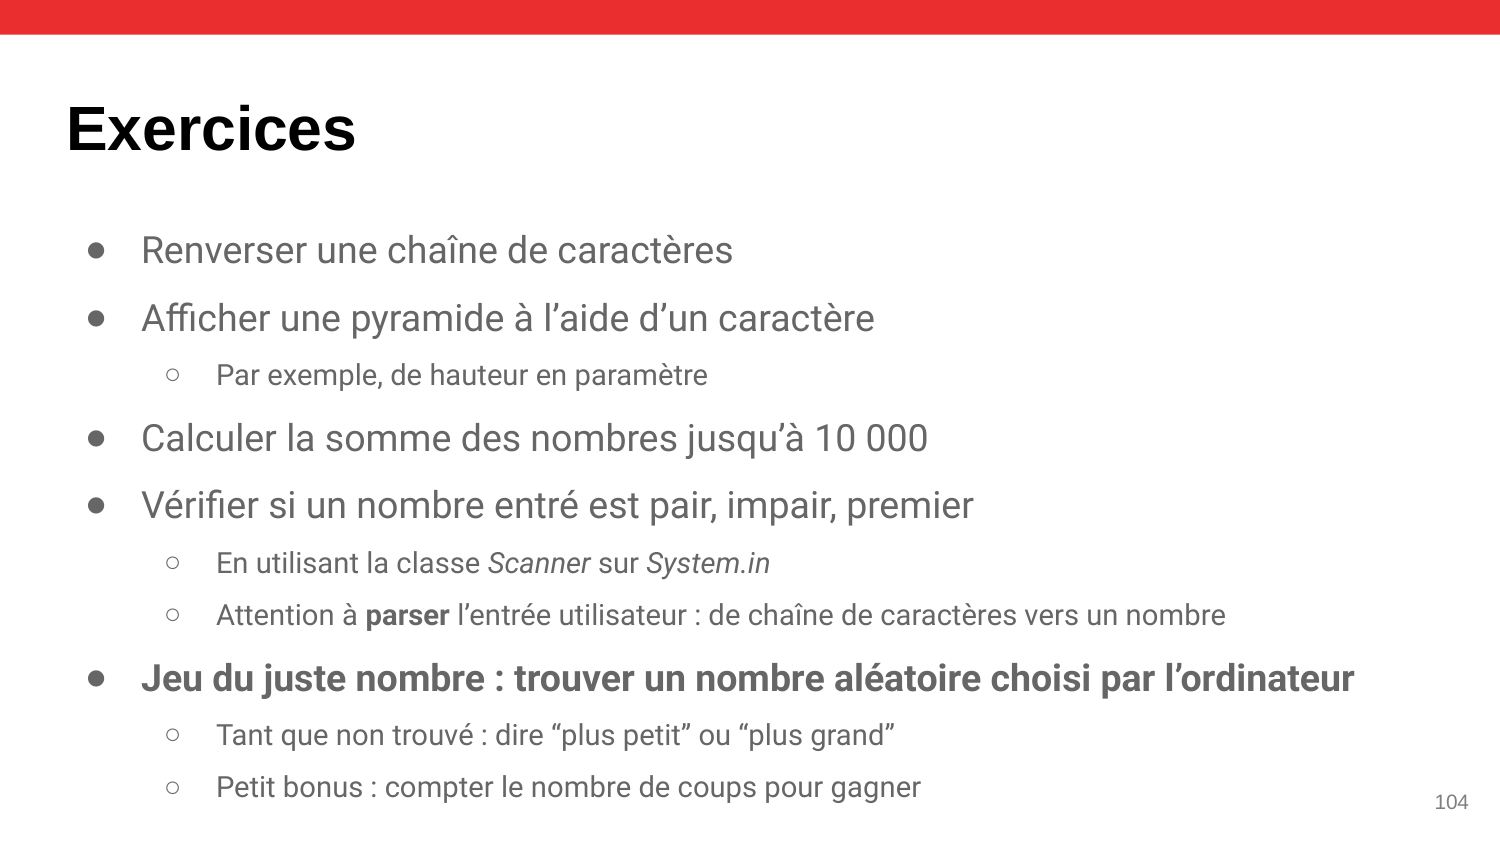

# Exercices
Renverser une chaîne de caractères
Afficher une pyramide à l’aide d’un caractère
Par exemple, de hauteur en paramètre
Calculer la somme des nombres jusqu’à 10 000
Vérifier si un nombre entré est pair, impair, premier
En utilisant la classe Scanner sur System.in
Attention à parser l’entrée utilisateur : de chaîne de caractères vers un nombre
Jeu du juste nombre : trouver un nombre aléatoire choisi par l’ordinateur
Tant que non trouvé : dire “plus petit” ou “plus grand”
Petit bonus : compter le nombre de coups pour gagner

104